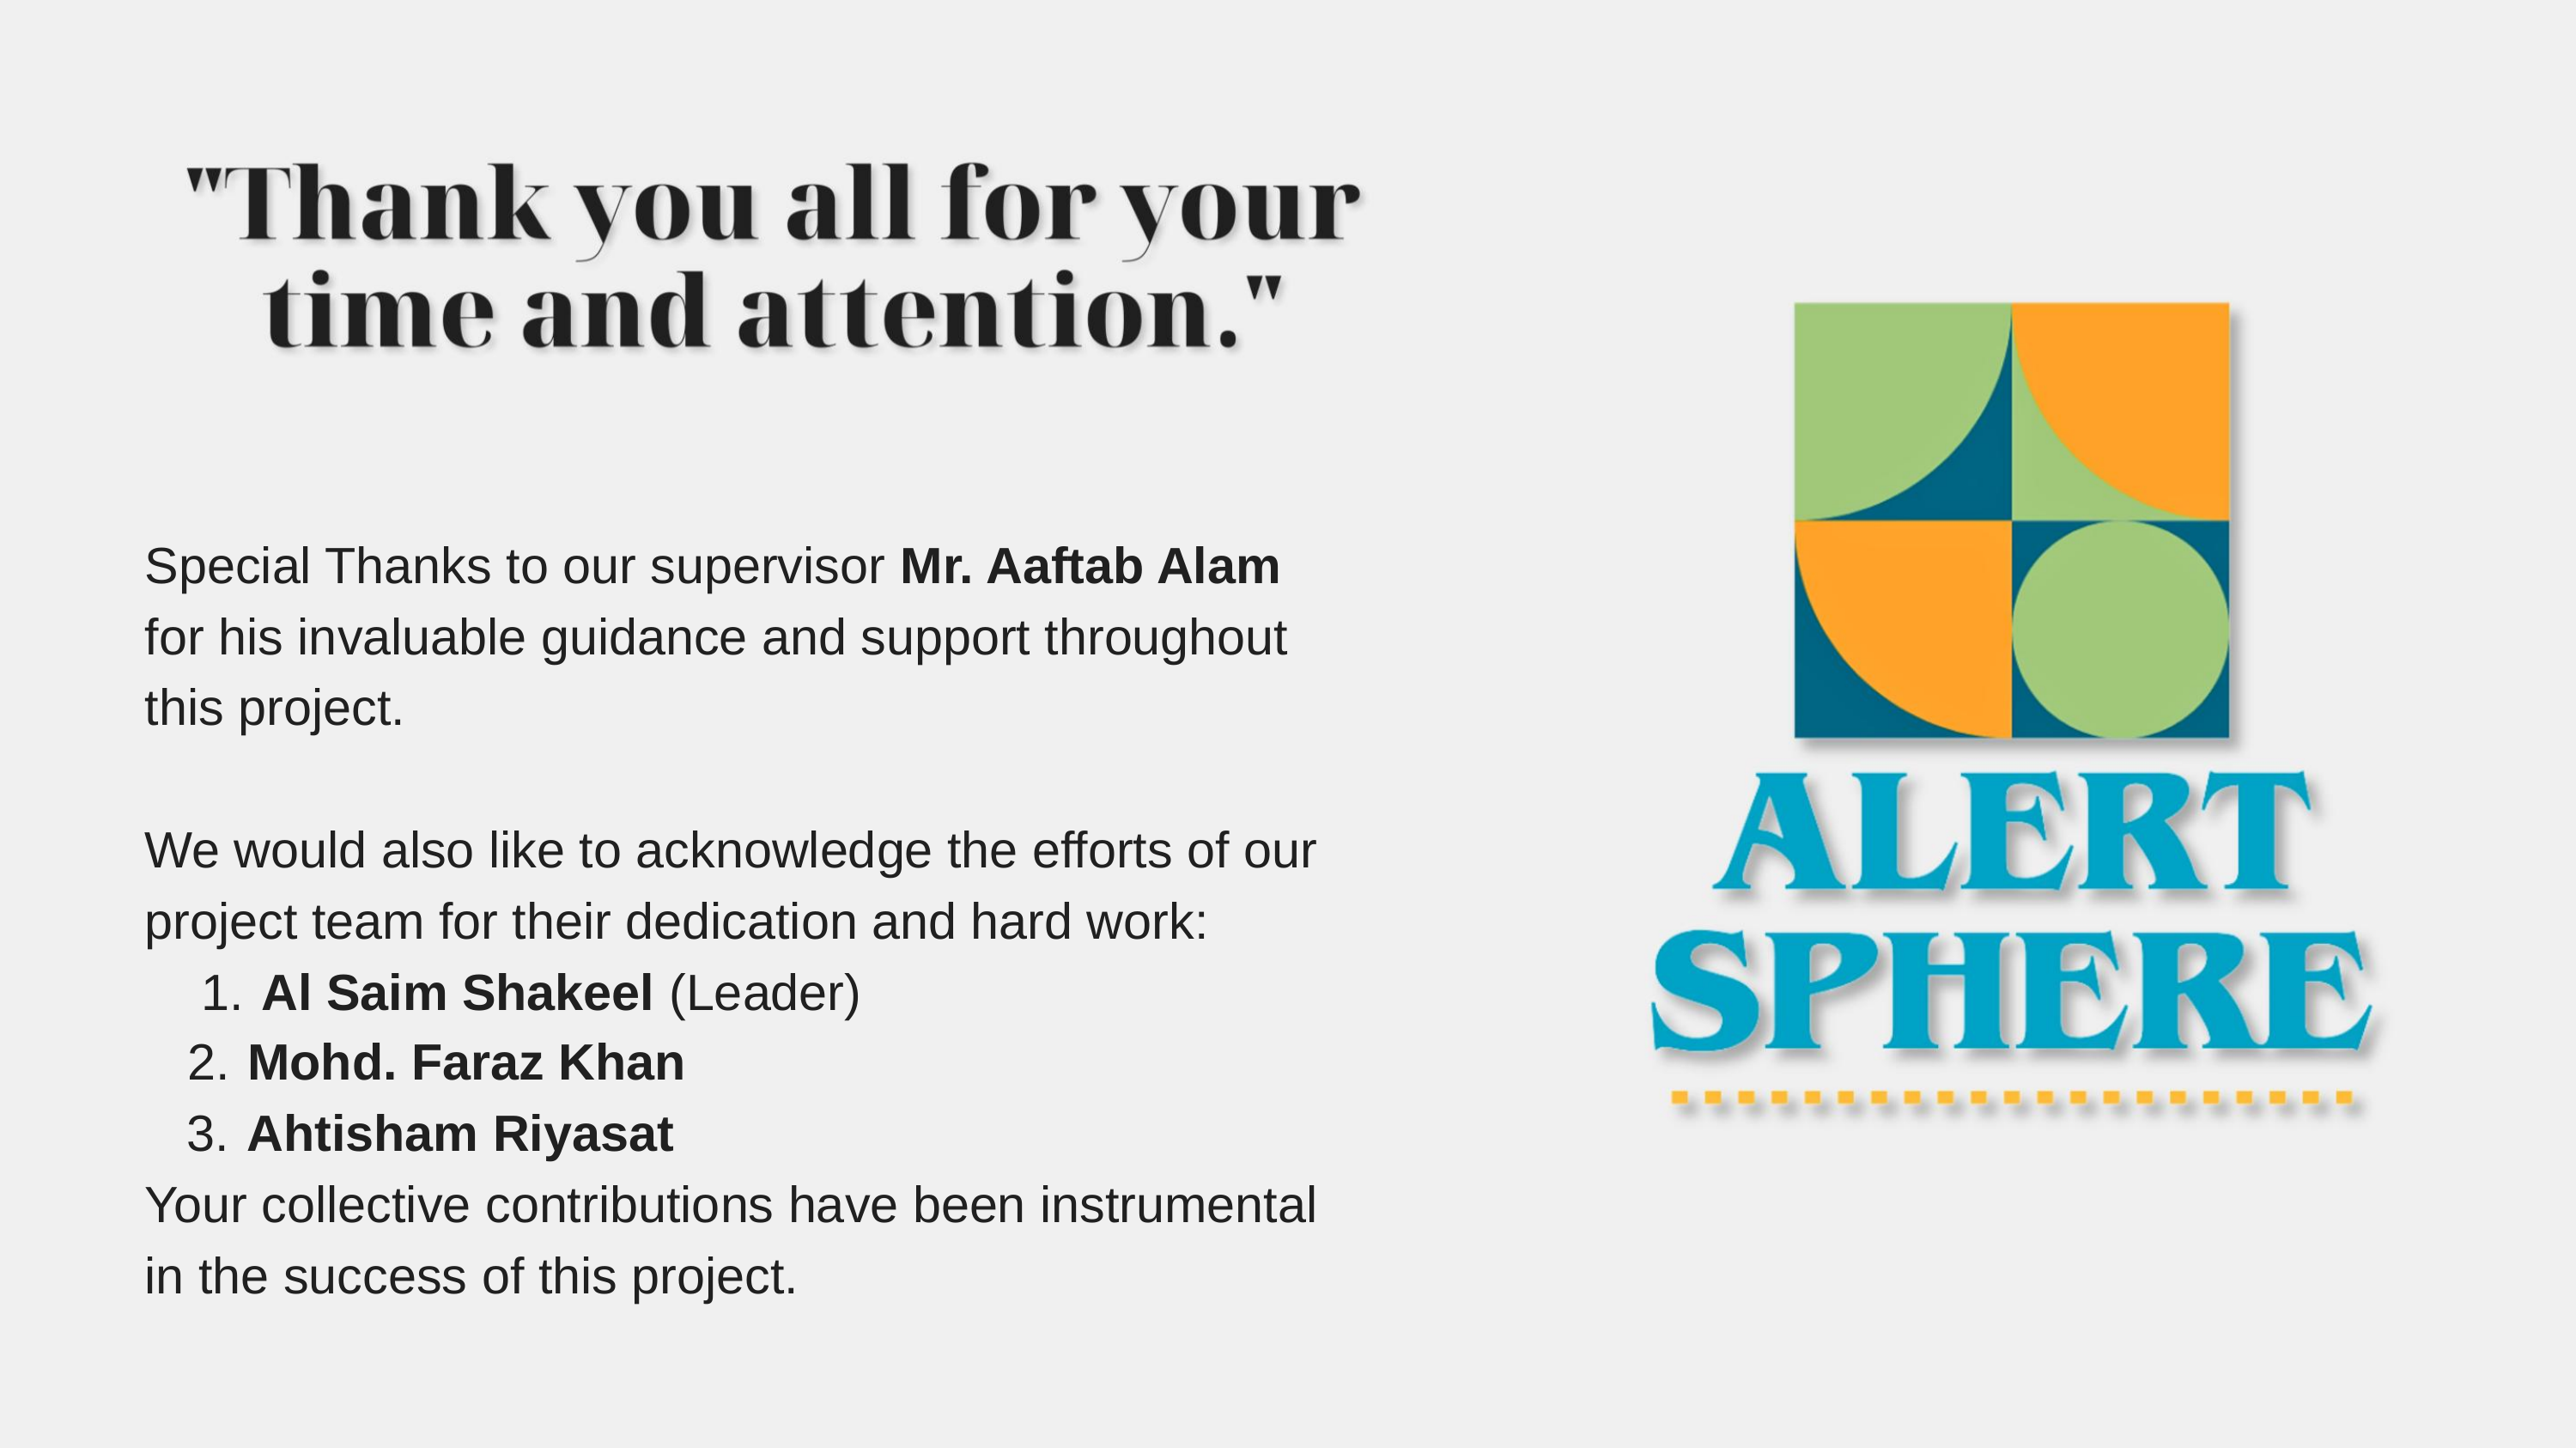

Special Thanks to our supervisor Mr. Aaftab Alam
for his invaluable guidance and support throughout
this project.
We would also like to acknowledge the efforts of our
project team for their dedication and hard work:
1. Al Saim Shakeel (Leader)
2. Mohd. Faraz Khan
3. Ahtisham Riyasat
Your collective contributions have been instrumental
in the success of this project.